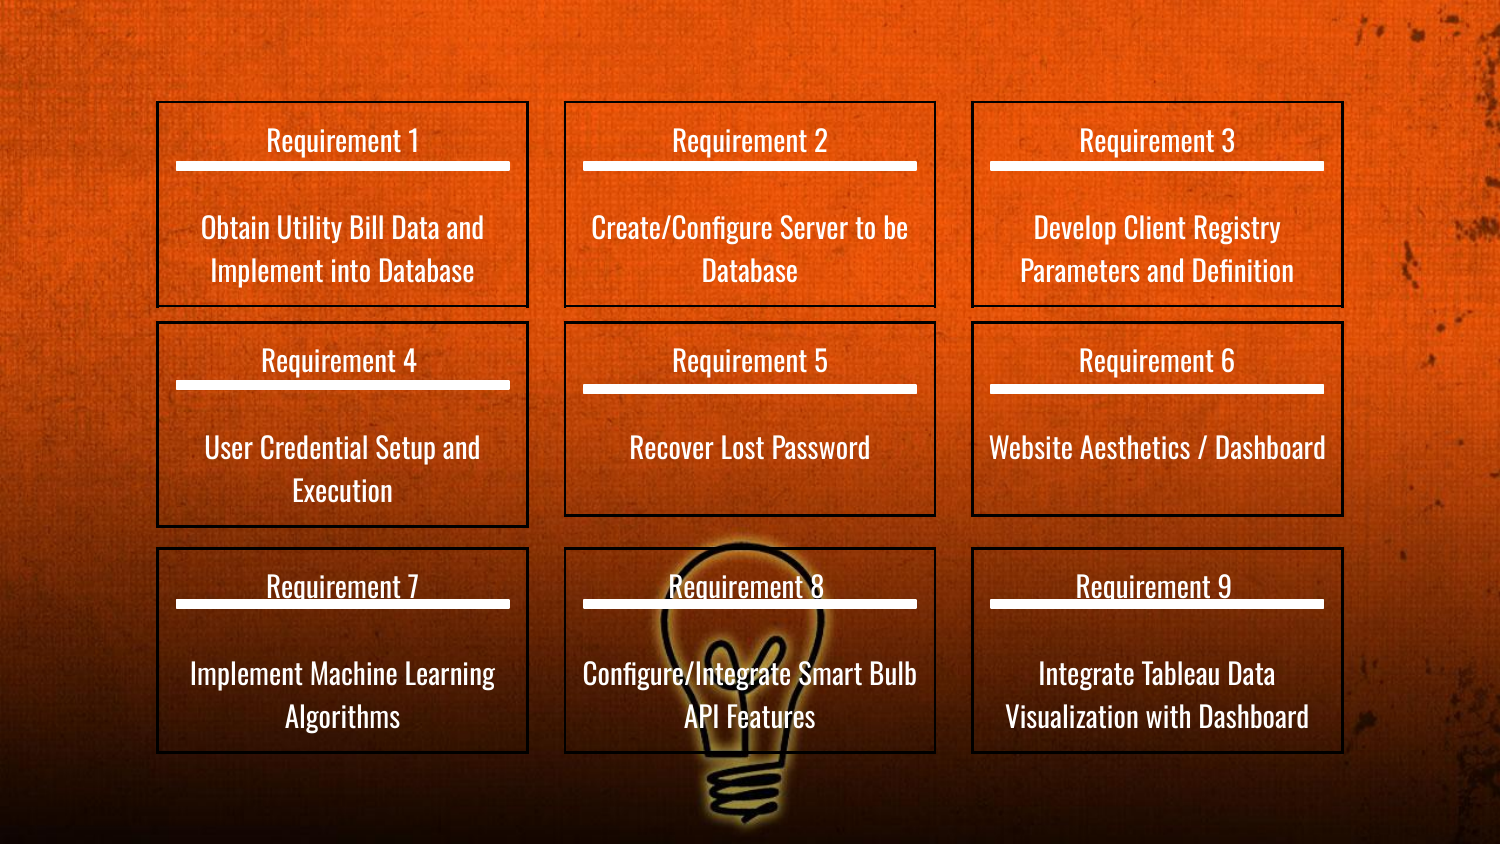

| Requirement 1 Obtain Utility Bill Data and Implement into Database |
| --- |
| Requirement 2 Create/Configure Server to be Database |
| --- |
| Requirement 3 Develop Client Registry Parameters and Definition |
| --- |

| Requirement 4 User Credential Setup and Execution |
| --- |
| Requirement 5 Recover Lost Password |
| --- |
| Requirement 6 Website Aesthetics / Dashboard |
| --- |

| Requirement 7 Implement Machine Learning Algorithms |
| --- |
| Requirement 8 Configure/Integrate Smart Bulb API Features |
| --- |
| Requirement 9 Integrate Tableau Data Visualization with Dashboard |
| --- |